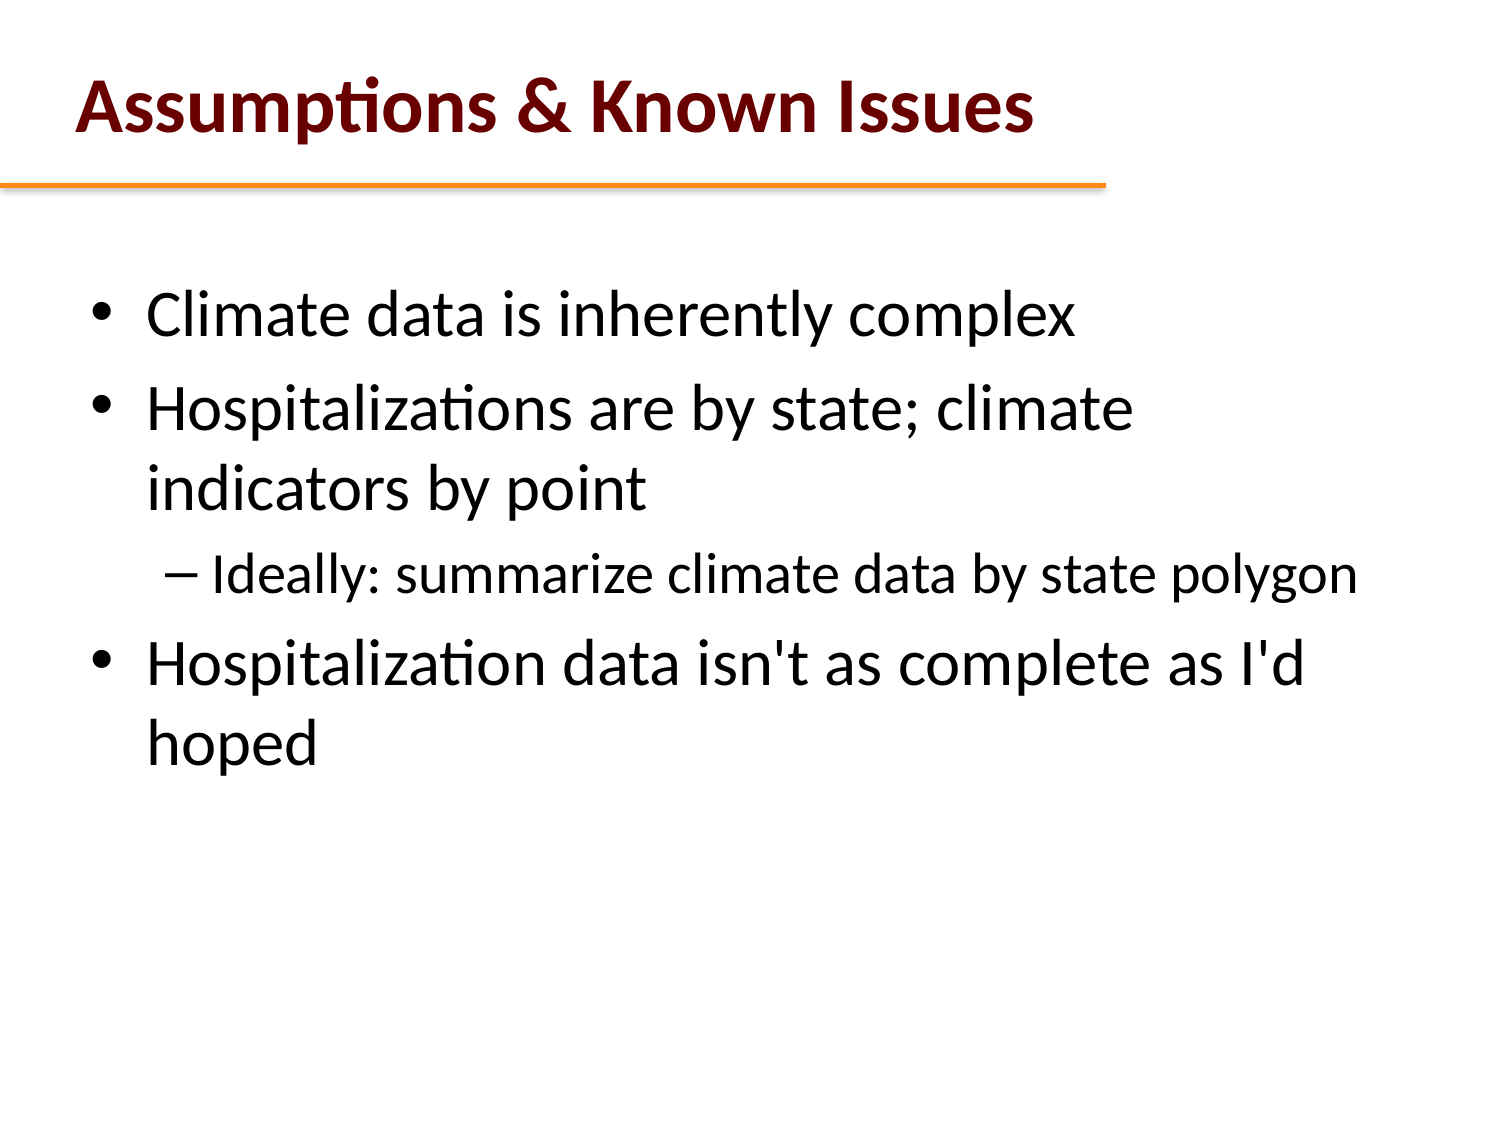

Assumptions & Known Issues
Climate data is inherently complex
Hospitalizations are by state; climate indicators by point
Ideally: summarize climate data by state polygon
Hospitalization data isn't as complete as I'd hoped